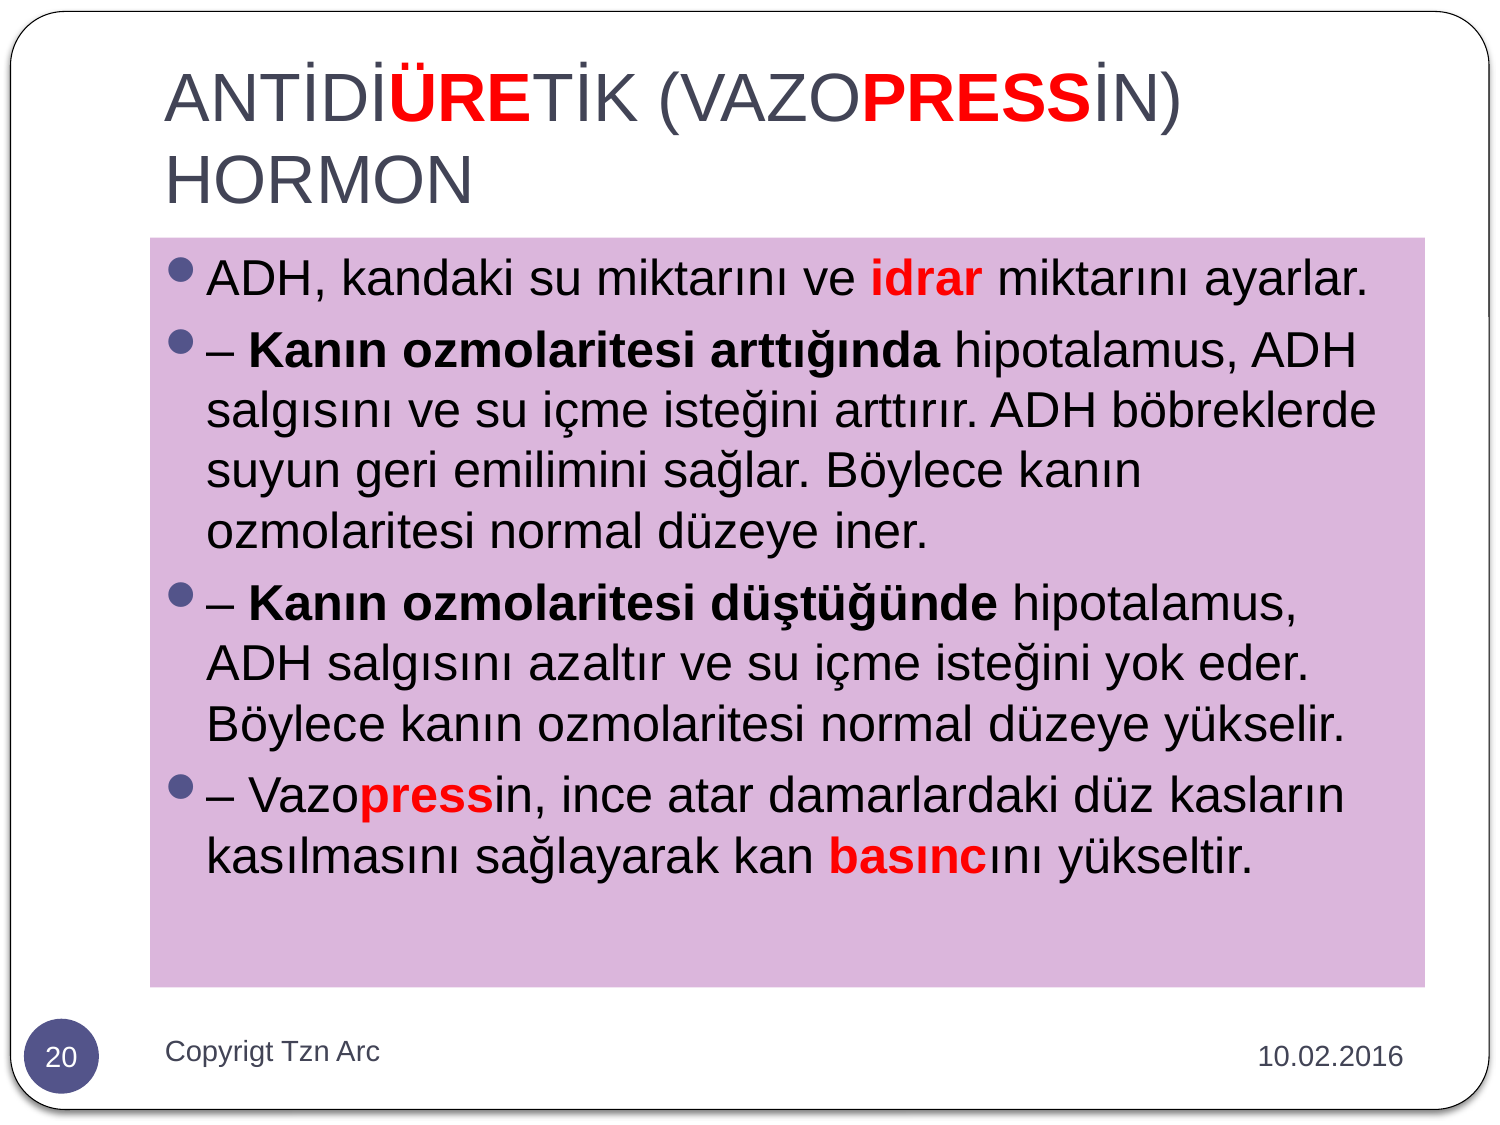

# ANTİDİÜRETİK (VAZOPRESSİN) HORMON
ADH, kandaki su miktarını ve idrar miktarını ayarlar.
– Kanın ozmolaritesi arttığında hipotalamus, ADH salgısını ve su içme isteğini arttırır. ADH böbreklerde suyun geri emilimini sağlar. Böylece kanın ozmolaritesi normal düzeye iner.
– Kanın ozmolaritesi düştüğünde hipotalamus, ADH salgısını azaltır ve su içme isteğini yok eder. Böylece kanın ozmolaritesi normal düzeye yükselir.
– Vazopressin, ince atar damarlardaki düz kasların kasılmasını sağlayarak kan basıncını yükseltir.
Copyrigt Tzn Arc
10.02.2016
20